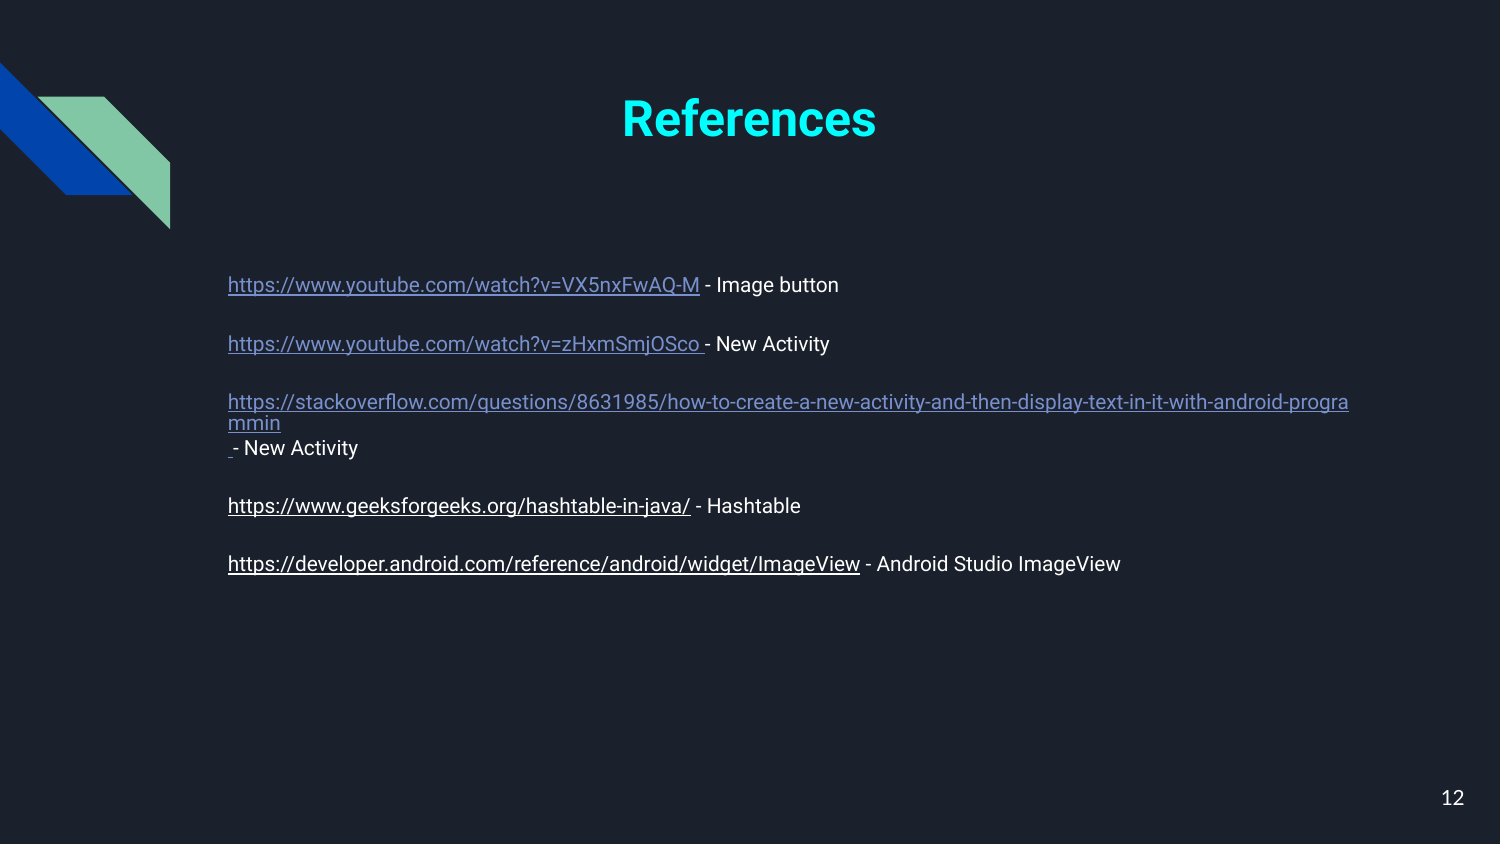

# References
https://www.youtube.com/watch?v=VX5nxFwAQ-M - Image button
https://www.youtube.com/watch?v=zHxmSmjOSco - New Activity
https://stackoverflow.com/questions/8631985/how-to-create-a-new-activity-and-then-display-text-in-it-with-android-programmin - New Activity
https://www.geeksforgeeks.org/hashtable-in-java/ - Hashtable
https://developer.android.com/reference/android/widget/ImageView - Android Studio ImageView
12